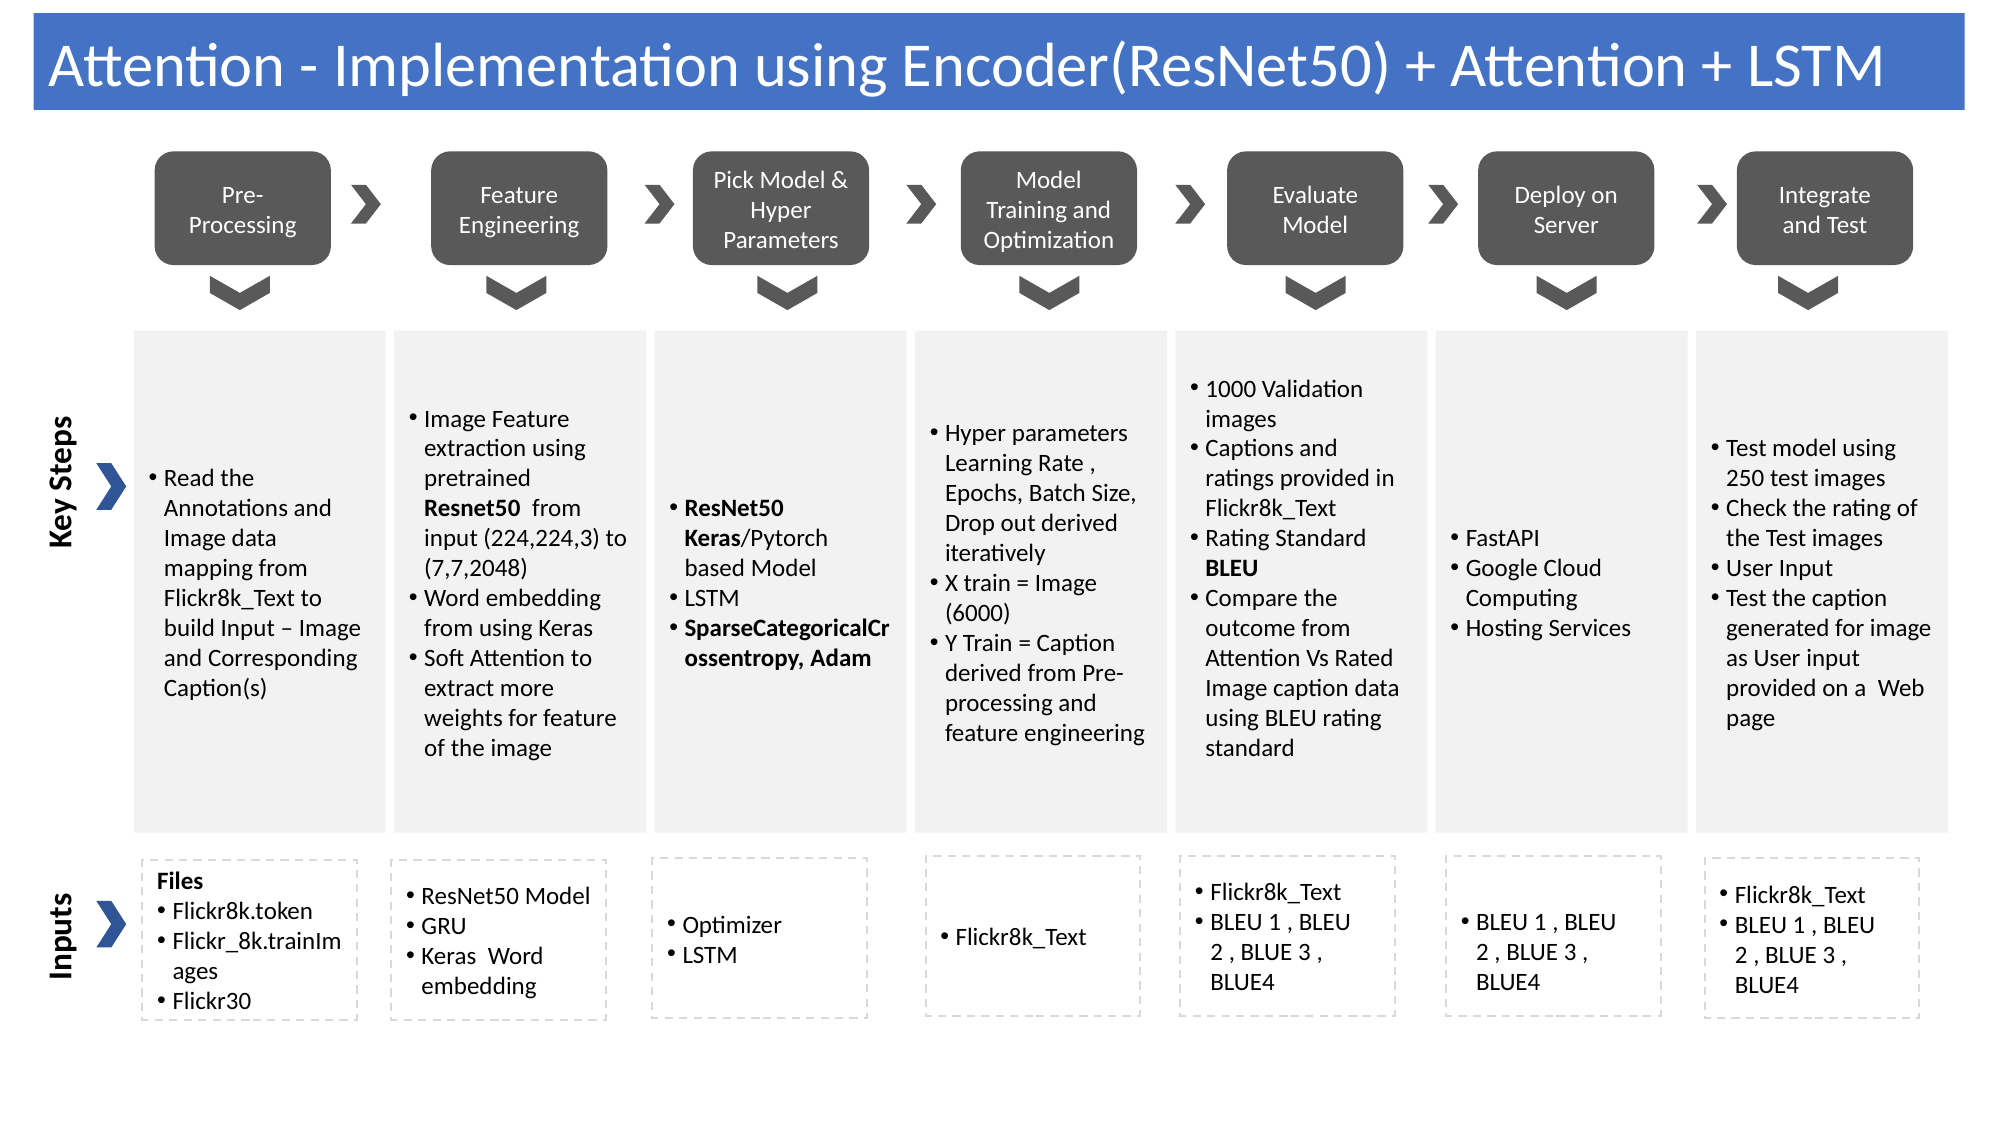

Attention - Implementation using Encoder(ResNet50) + Attention + LSTM
Pre- Processing
Feature Engineering
Pick Model & Hyper Parameters
Model Training and Optimization
Evaluate Model
Deploy on Server
Integrate and Test

ResNet50 Keras/Pytorch based Model
LSTM
SparseCategoricalCrossentropy, Adam
Hyper parameters Learning Rate , Epochs, Batch Size, Drop out derived iteratively
X train = Image (6000)
Y Train = Caption derived from Pre-processing and feature engineering
1000 Validation images
Captions and ratings provided in Flickr8k_Text
Rating Standard BLEU
Compare the outcome from Attention Vs Rated Image caption data using BLEU rating standard

FastAPI
Google Cloud Computing
Hosting Services
Test model using 250 test images
Check the rating of the Test images
User Input
Test the caption generated for image as User input provided on a  Web page
Read the Annotations and Image data mapping from  Flickr8k_Text to build Input – Image and Corresponding Caption(s)
Image Feature extraction using pretrained Resnet50  from input (224,224,3) to (7,7,2048)
Word embedding from using Keras
Soft Attention to extract more weights for feature of the image
Key Steps

Inputs

BLEU 1 , BLEU 2 , BLUE 3 , BLUE4
Flickr8k_Text
Flickr8k_Text
BLEU 1 , BLEU 2 , BLUE 3 , BLUE4
Flickr8k_Text
BLEU 1 , BLEU 2 , BLUE 3 , BLUE4
Optimizer
LSTM
ResNet50 Model
GRU
Keras  Word embedding
Files
Flickr8k.token
Flickr_8k.trainImages
Flickr30